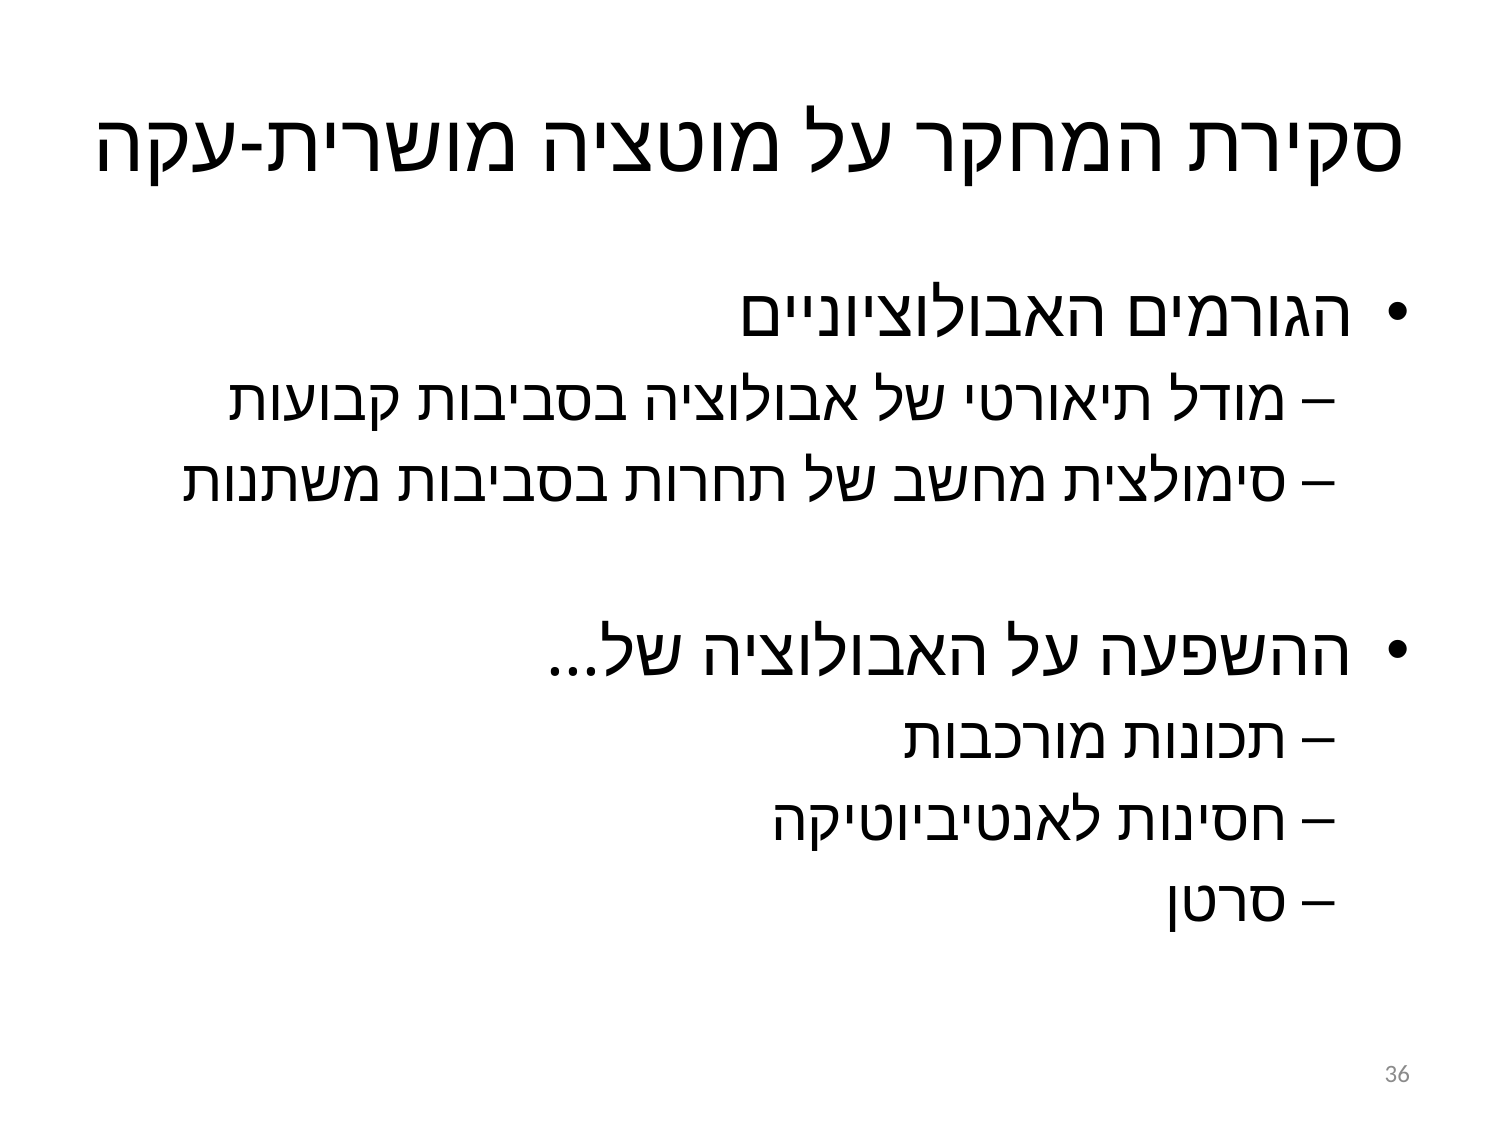

# סקירת המחקר על מוטציה מושרית-עקה
הגורמים האבולוציוניים
מודל תיאורטי של אבולוציה בסביבות קבועות
סימולצית מחשב של תחרות בסביבות משתנות

ההשפעה על האבולוציה של...
תכונות מורכבות
חסינות לאנטיביוטיקה
סרטן
36